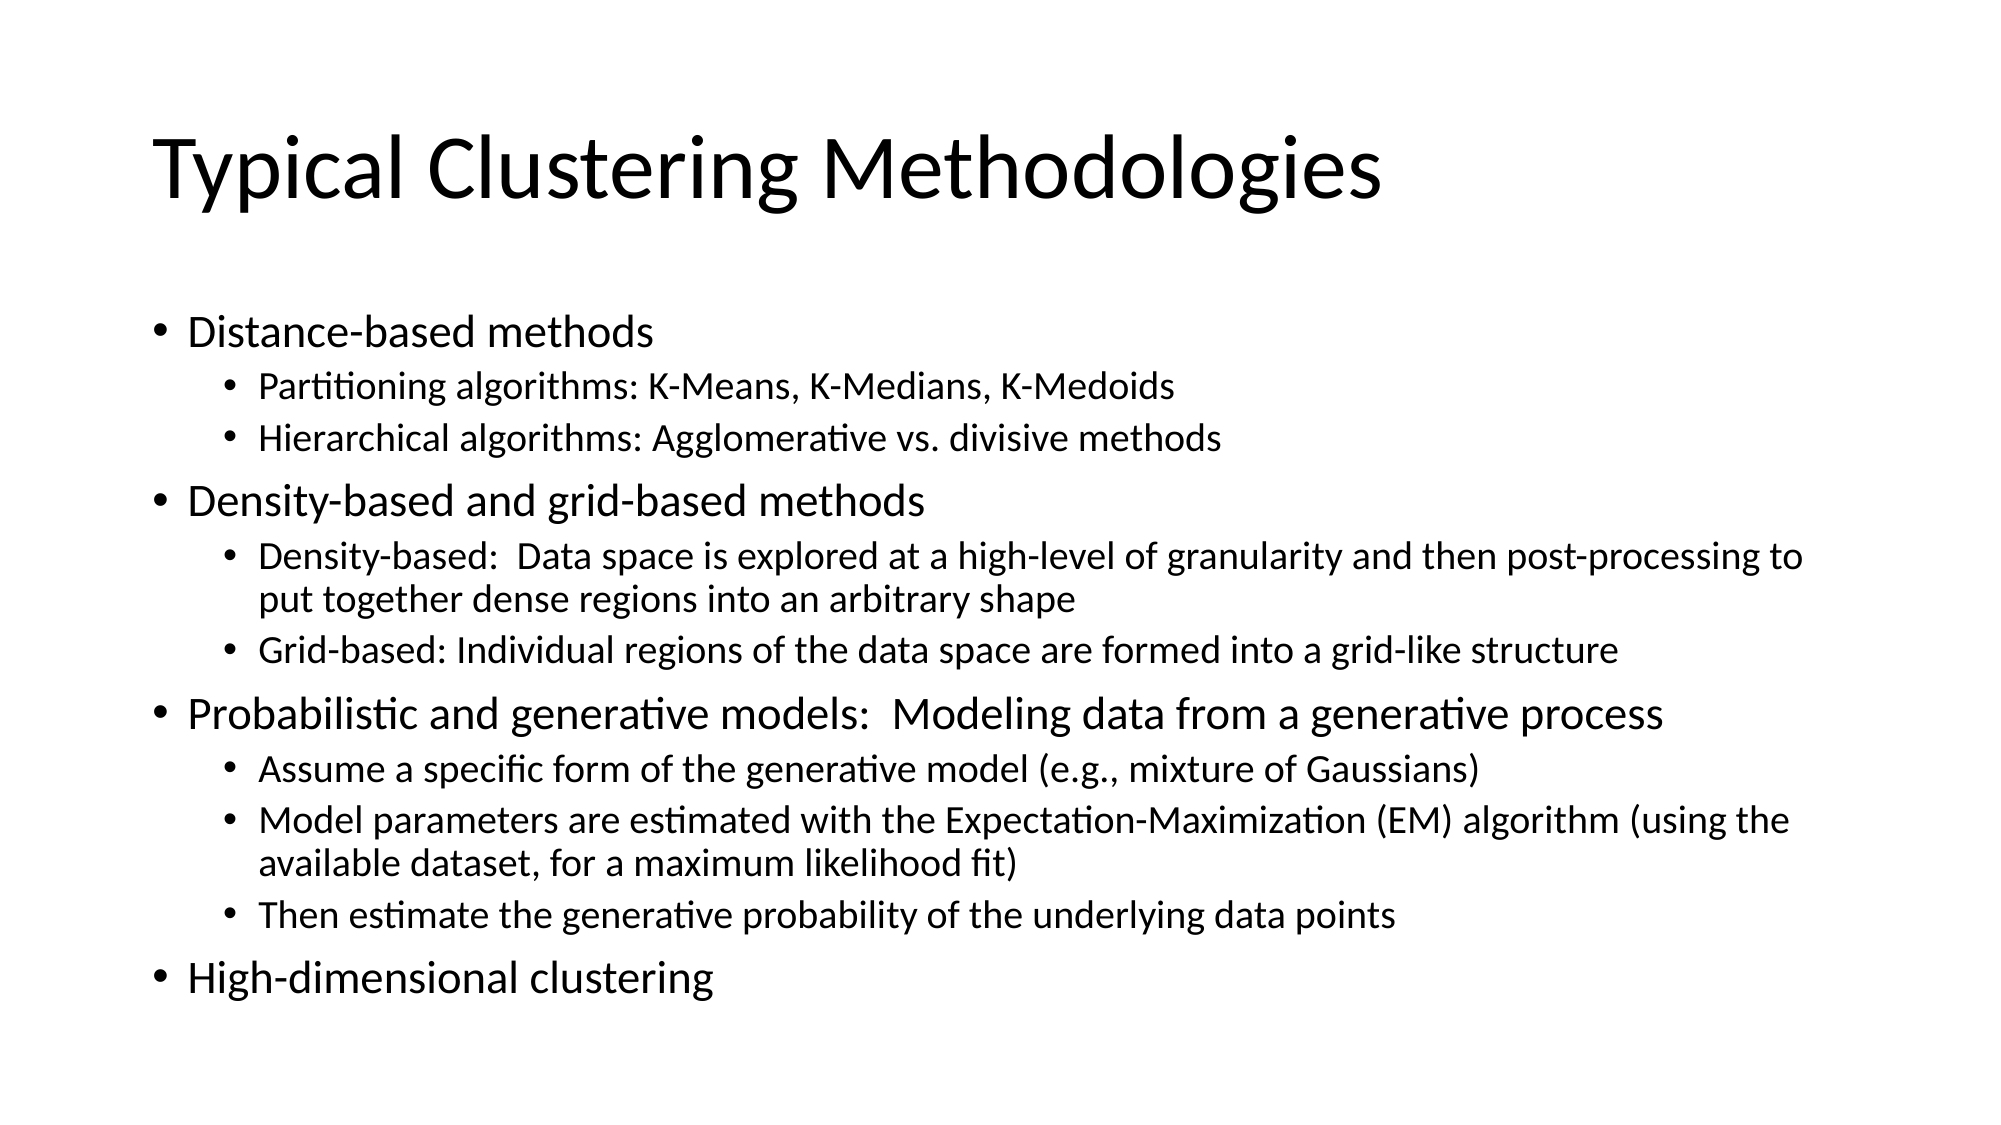

# Typical Clustering Methodologies
Distance-based methods
Partitioning algorithms: K-Means, K-Medians, K-Medoids
Hierarchical algorithms: Agglomerative vs. divisive methods
Density-based and grid-based methods
Density-based:  Data space is explored at a high-level of granularity and then post-processing to put together dense regions into an arbitrary shape
Grid-based: Individual regions of the data space are formed into a grid-like structure
Probabilistic and generative models:  Modeling data from a generative process
Assume a specific form of the generative model (e.g., mixture of Gaussians)
Model parameters are estimated with the Expectation-Maximization (EM) algorithm (using the available dataset, for a maximum likelihood fit)
Then estimate the generative probability of the underlying data points
High-dimensional clustering